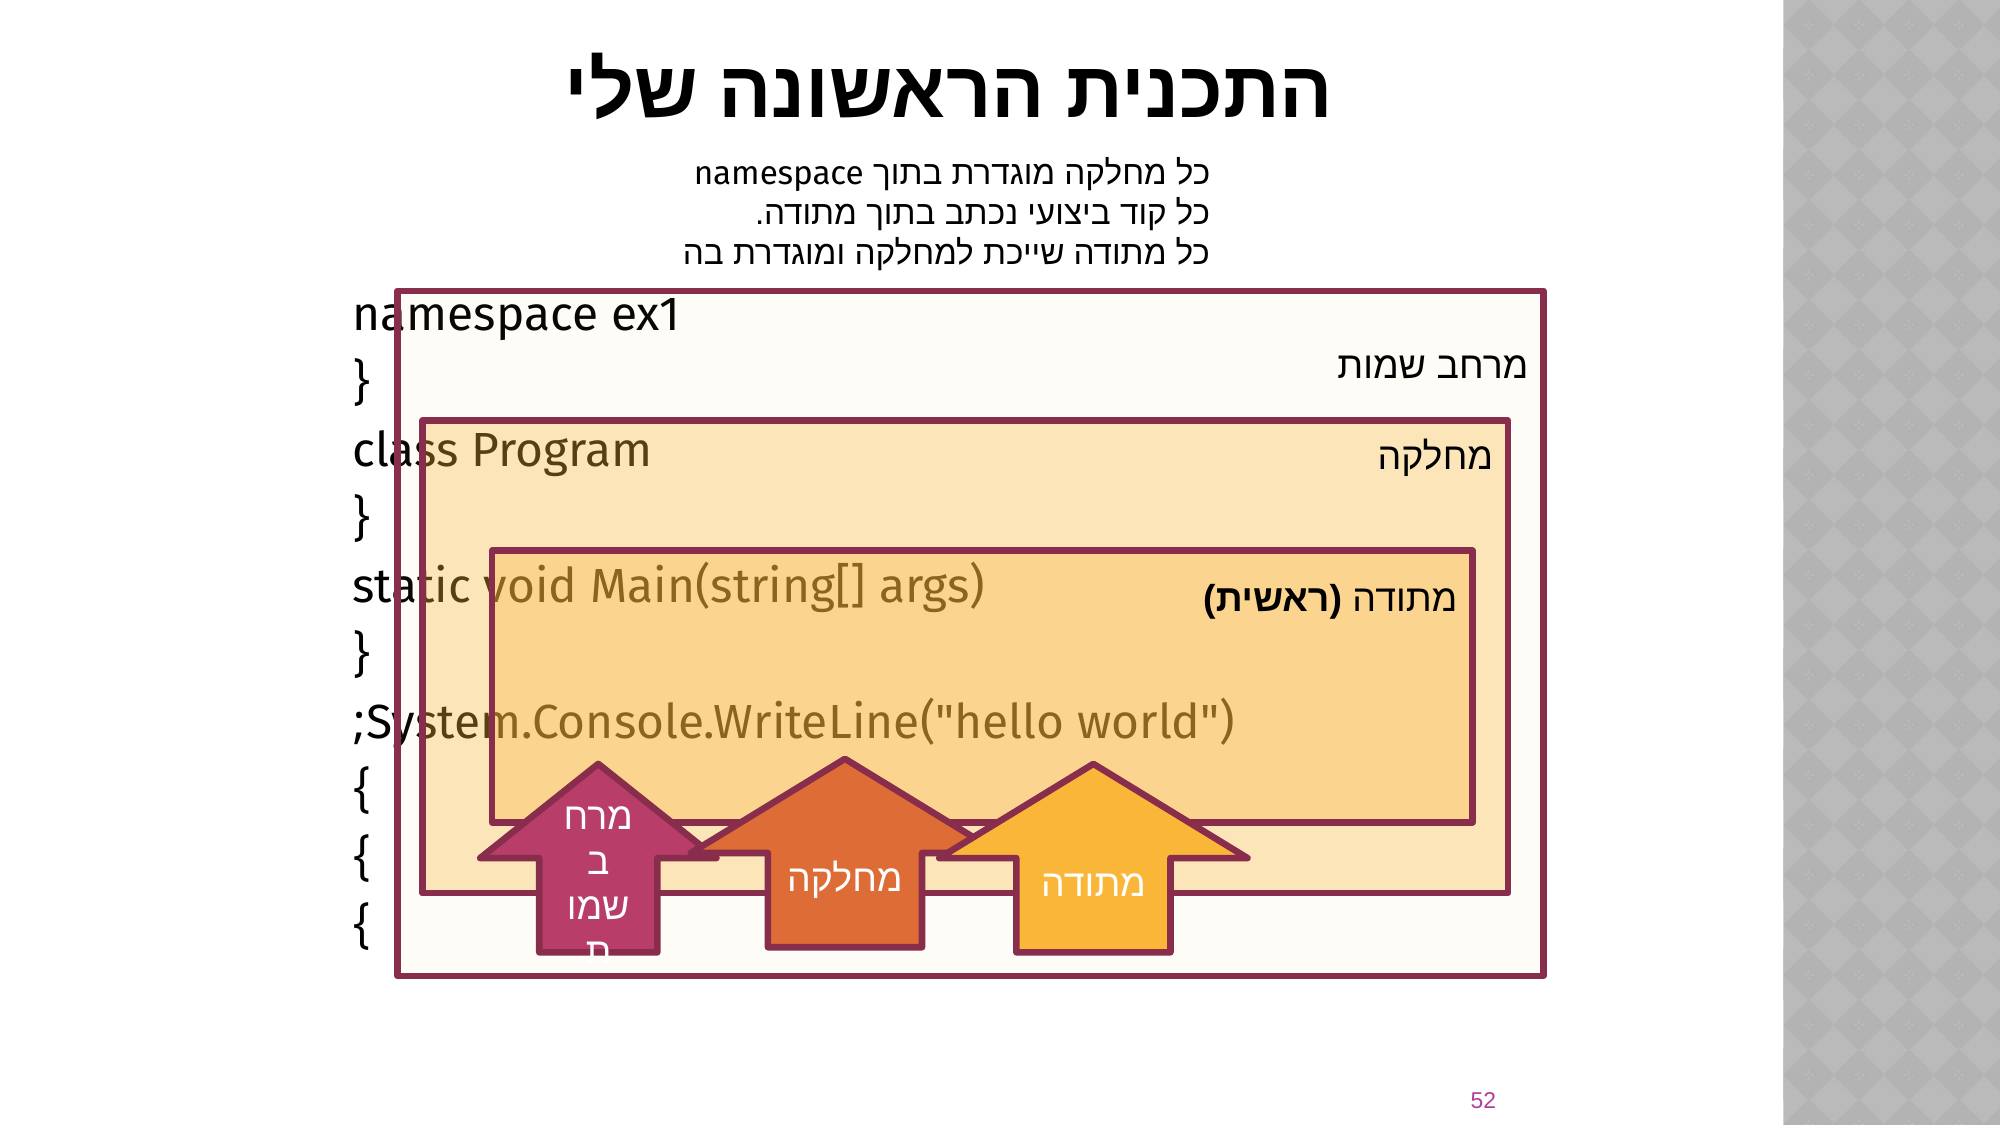

# התכנית הראשונה שלי
כל מחלקה מוגדרת בתוך namespace
כל קוד ביצועי נכתב בתוך מתודה.
כל מתודה שייכת למחלקה ומוגדרת בה
namespace ex1
{
    class Program
    {
        static void Main(string[] args)
        {
            System.Console.WriteLine("hello world");
        }
    }
}
מרחב שמות

מחלקה

מתודה (ראשית)

מחלקה
מרחב שמות
מתודה
52